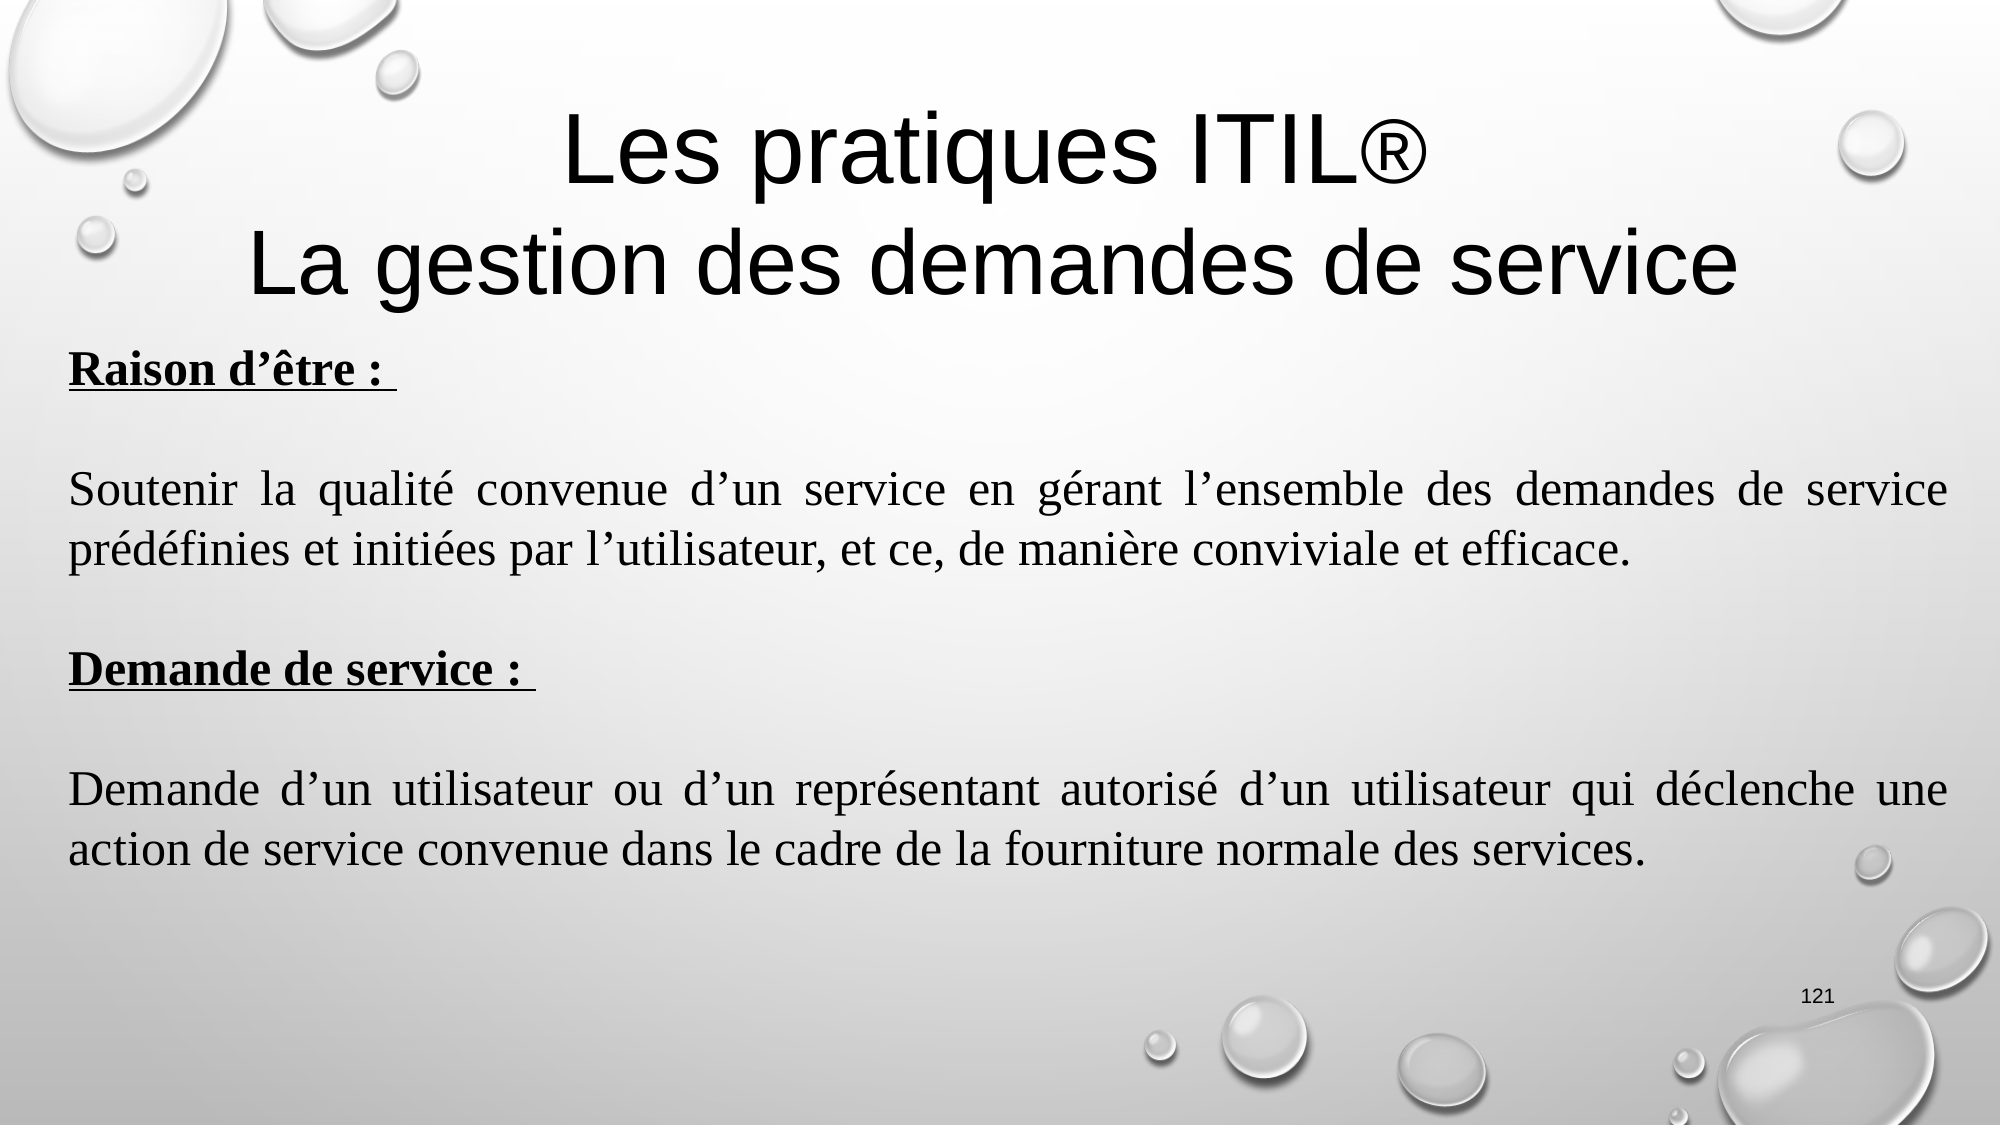

Les pratiques ITIL®
La gestion des demandes de service
Raison d’être :

Soutenir la qualité convenue d’un service en gérant l’ensemble des demandes de service prédéfinies et initiées par l’utilisateur, et ce, de manière conviviale et efficace.

Demande de service :

Demande d’un utilisateur ou d’un représentant autorisé d’un utilisateur qui déclenche une action de service convenue dans le cadre de la fourniture normale des services.
121